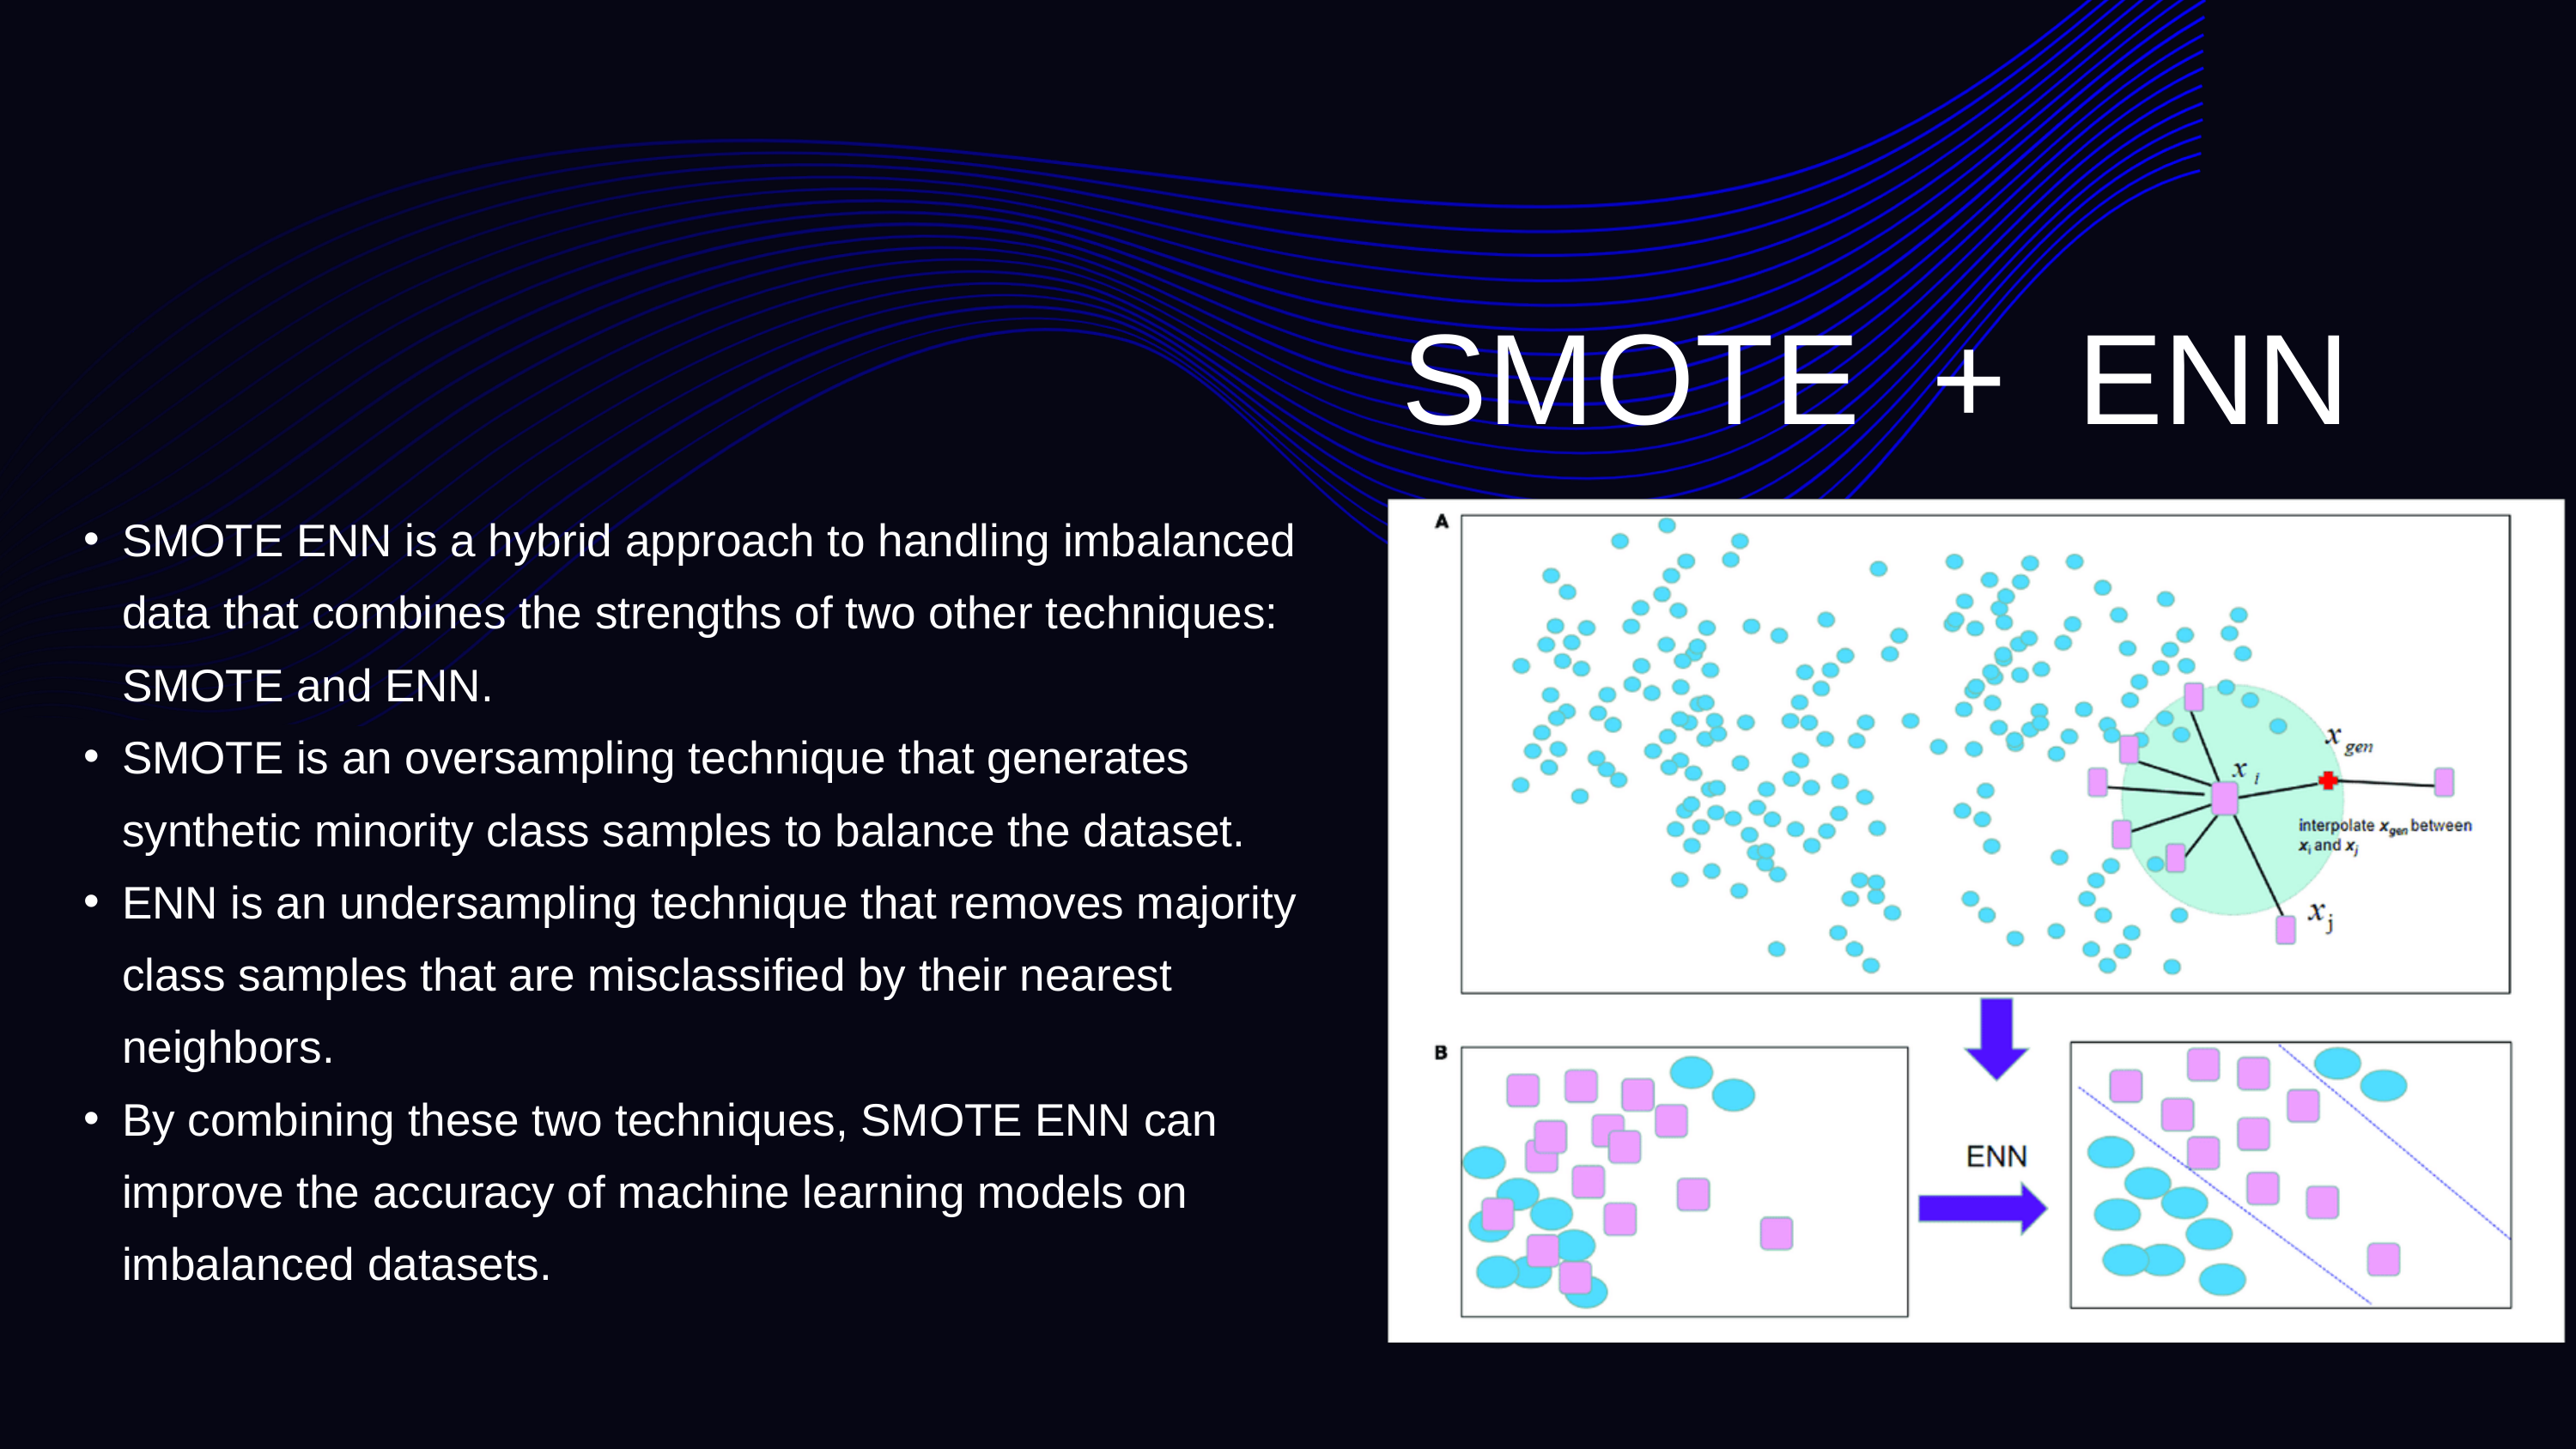

SMOTE  +  ENN
SMOTE ENN is a hybrid approach to handling imbalanced data that combines the strengths of two other techniques: SMOTE and ENN.
SMOTE is an oversampling technique that generates synthetic minority class samples to balance the dataset.
ENN is an undersampling technique that removes majority class samples that are misclassified by their nearest neighbors.
By combining these two techniques, SMOTE ENN can improve the accuracy of machine learning models on imbalanced datasets.